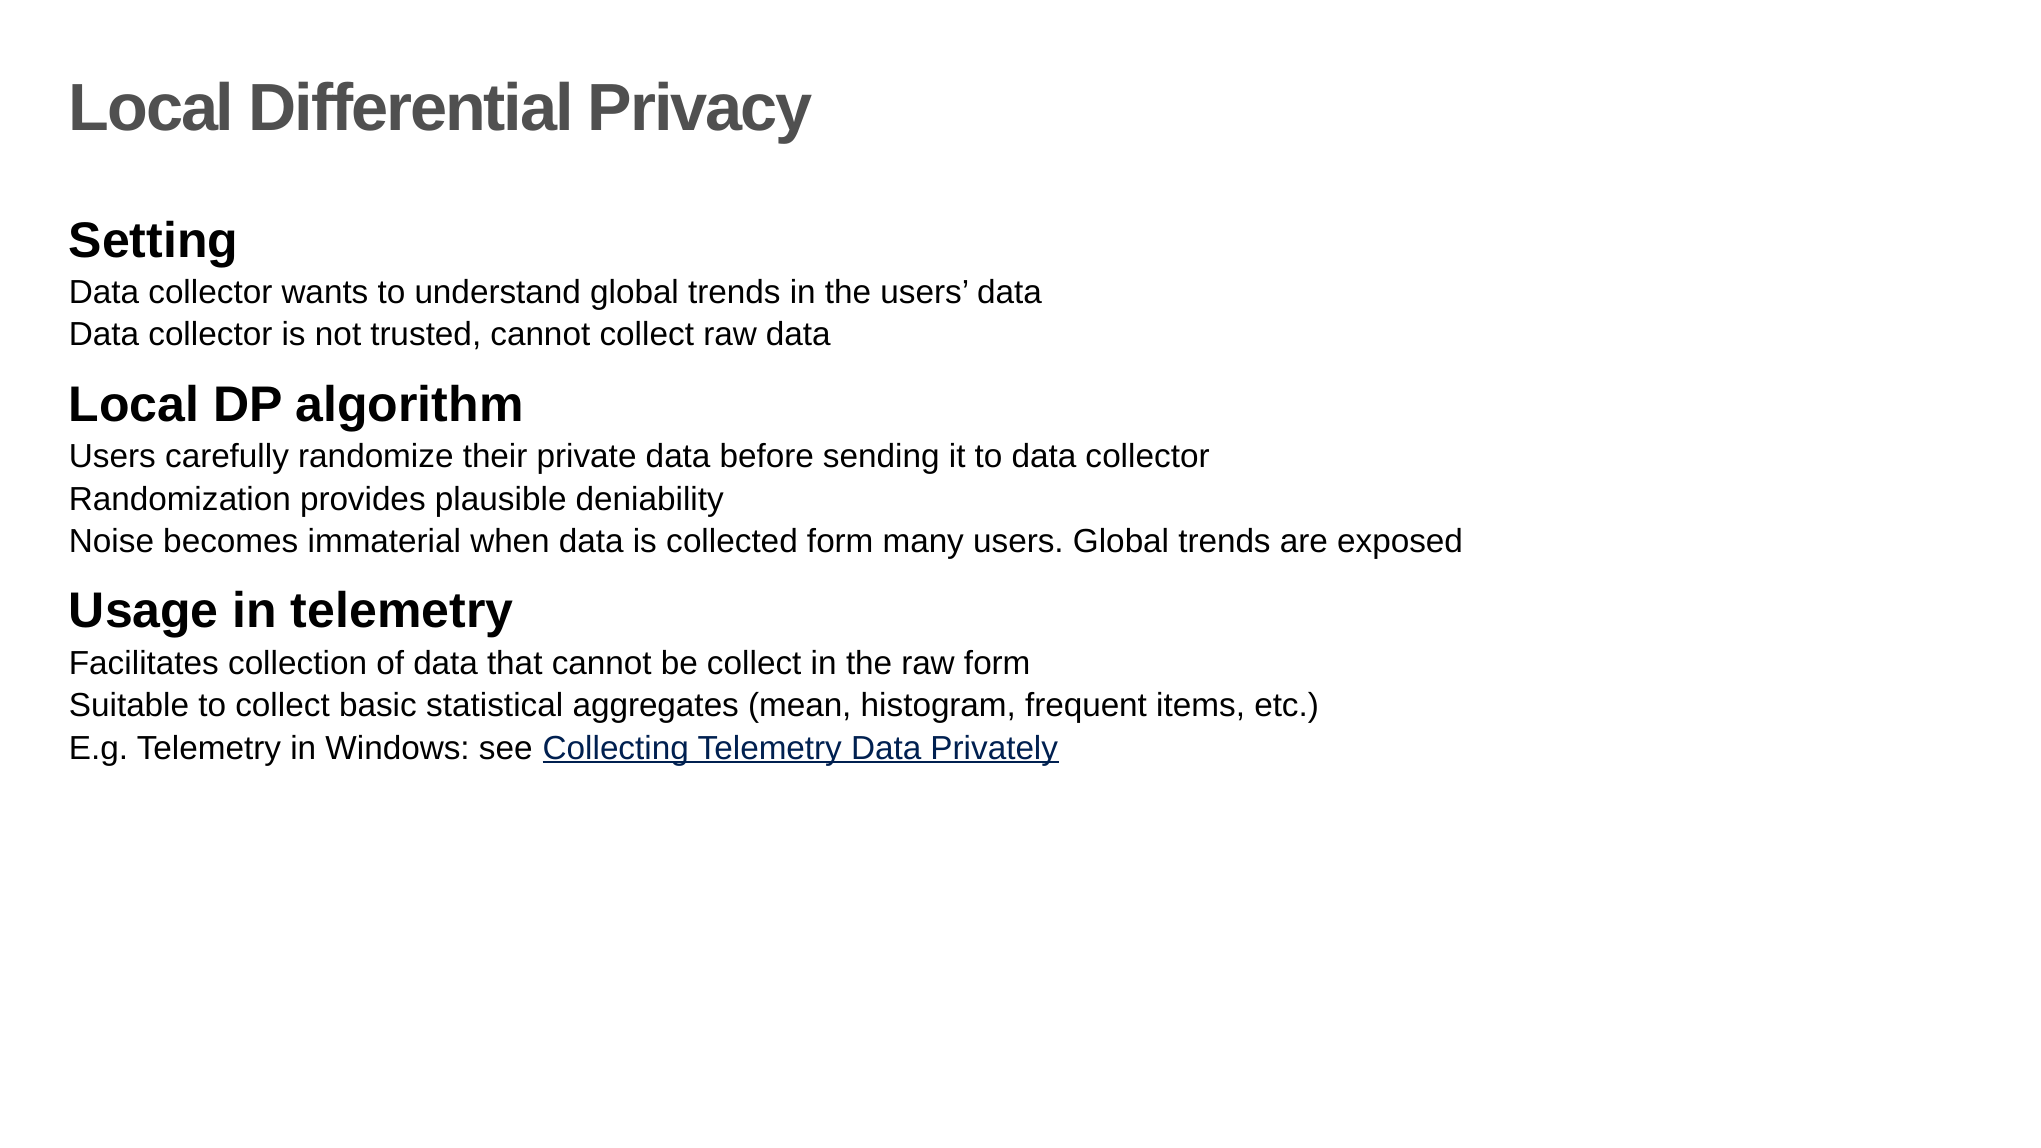

# Local Differential Privacy
Setting
Data collector wants to understand global trends in the users’ data
Data collector is not trusted, cannot collect raw data
Local DP algorithm
Users carefully randomize their private data before sending it to data collector
Randomization provides plausible deniability
Noise becomes immaterial when data is collected form many users. Global trends are exposed
Usage in telemetry
Facilitates collection of data that cannot be collect in the raw form
Suitable to collect basic statistical aggregates (mean, histogram, frequent items, etc.)
E.g. Telemetry in Windows: see Collecting Telemetry Data Privately